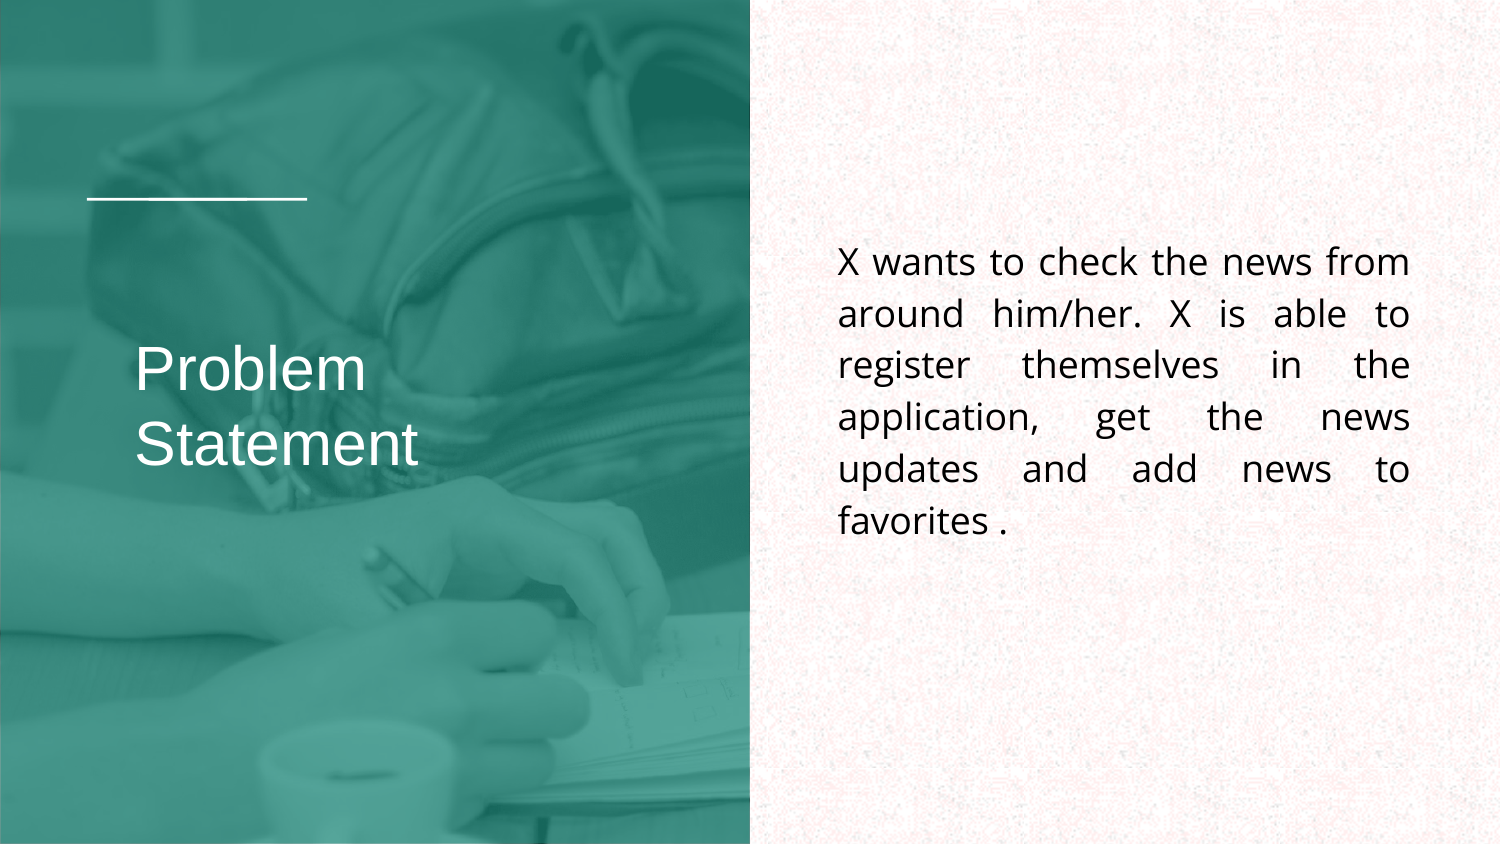

# Problem Statement
X wants to check the news from around him/her. X is able to register themselves in the application, get the news updates and add news to favorites .